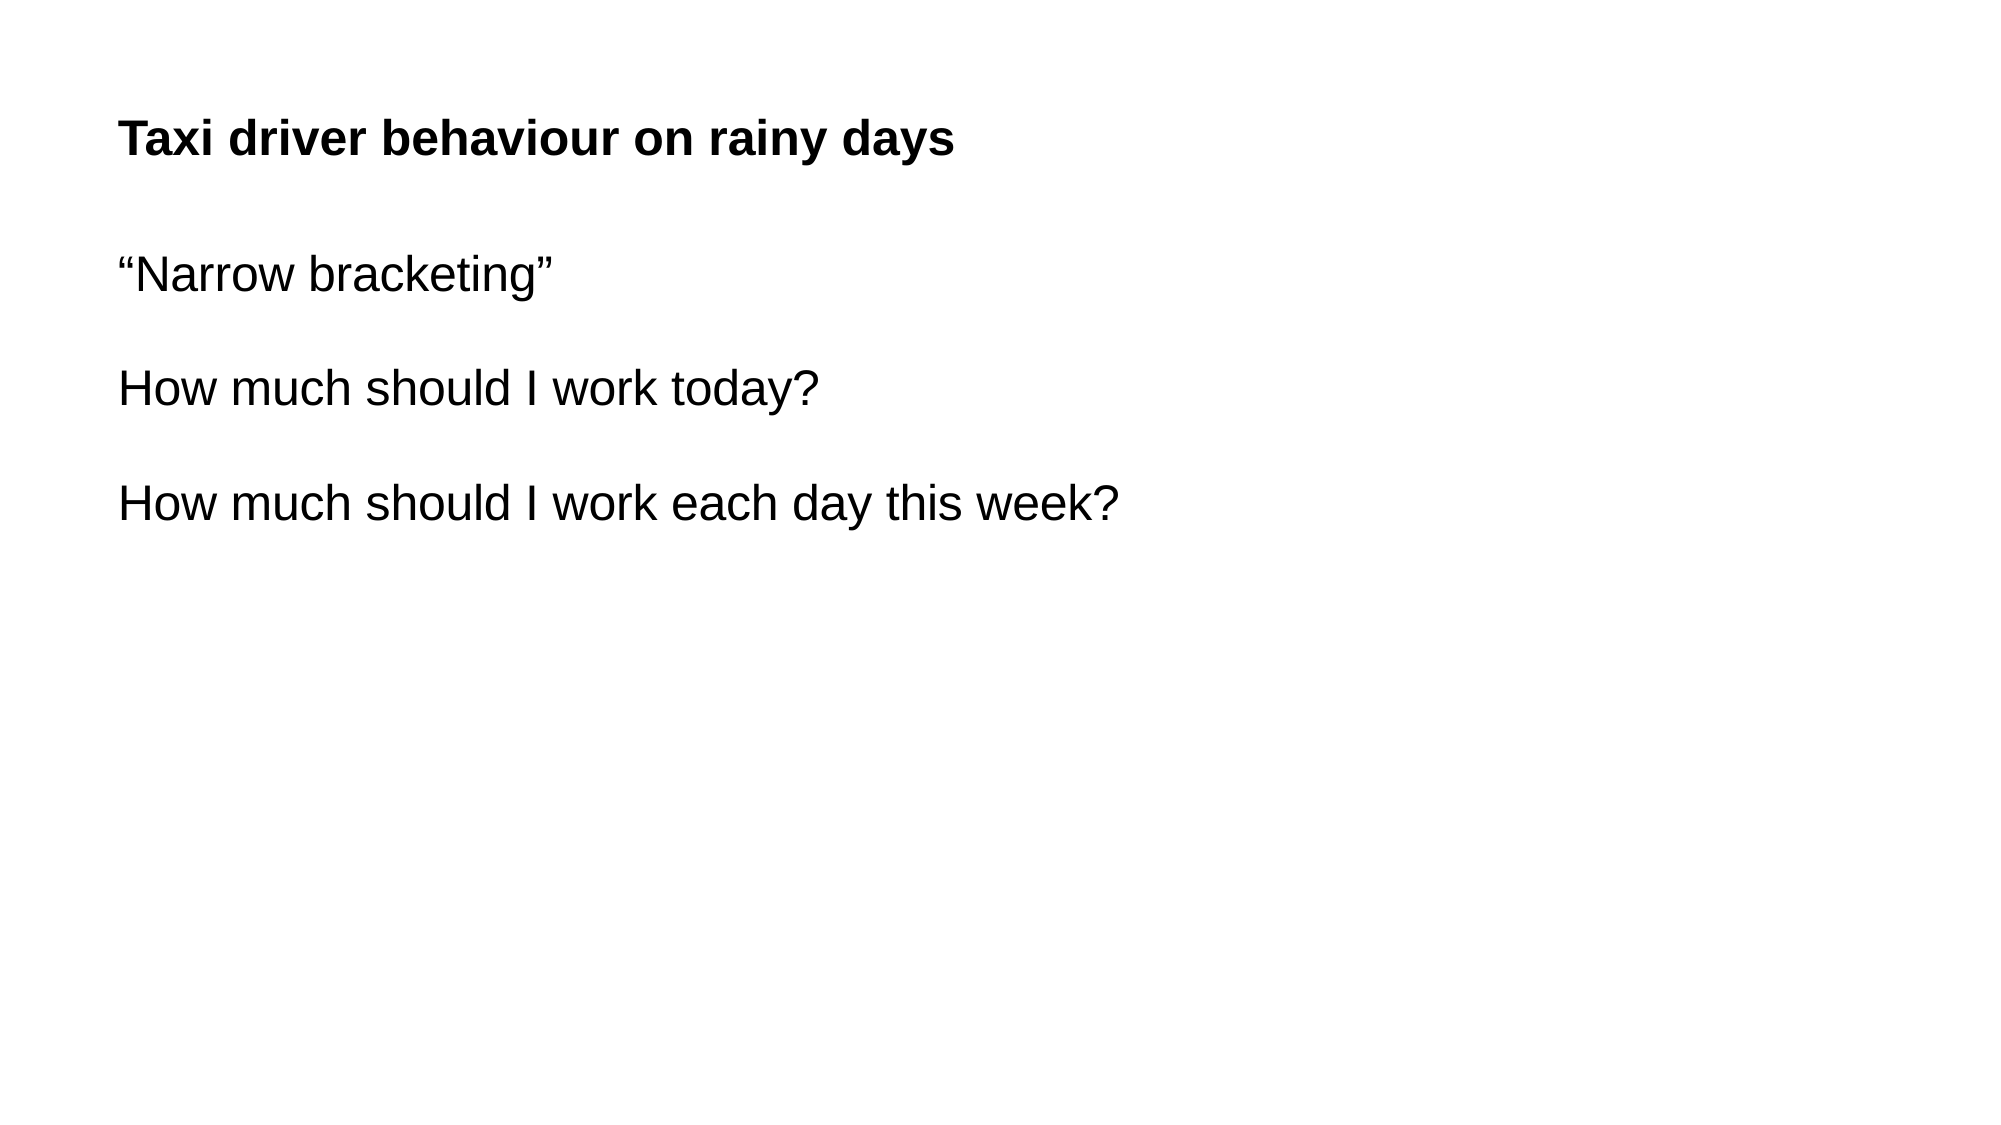

# Taxi driver behaviour on rainy days
“Narrow bracketing”
How much should I work today?
How much should I work each day this week?